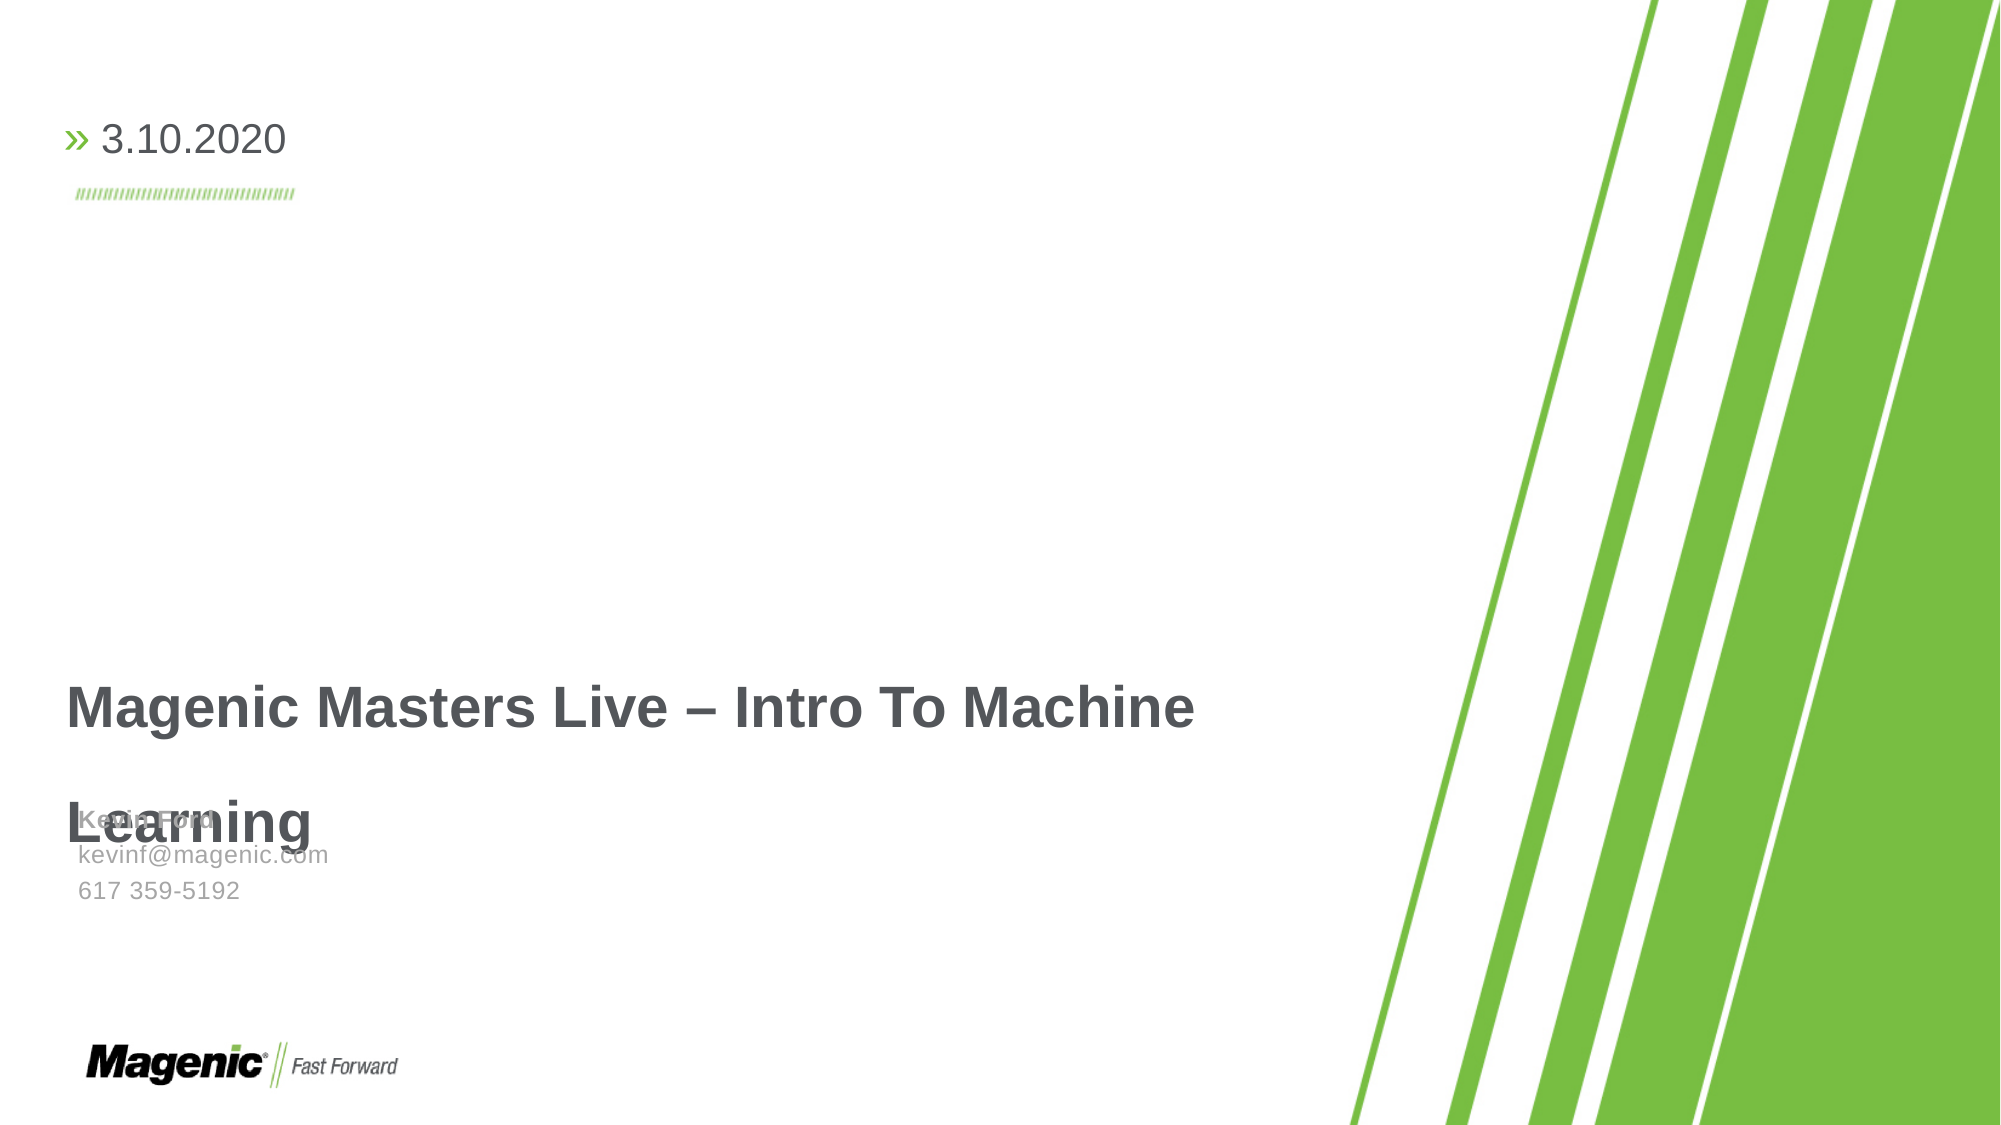

3.10.2020

Magenic Masters Live – Intro To Machine Learning
Kevin Ford
kevinf@magenic.com
617 359-5192